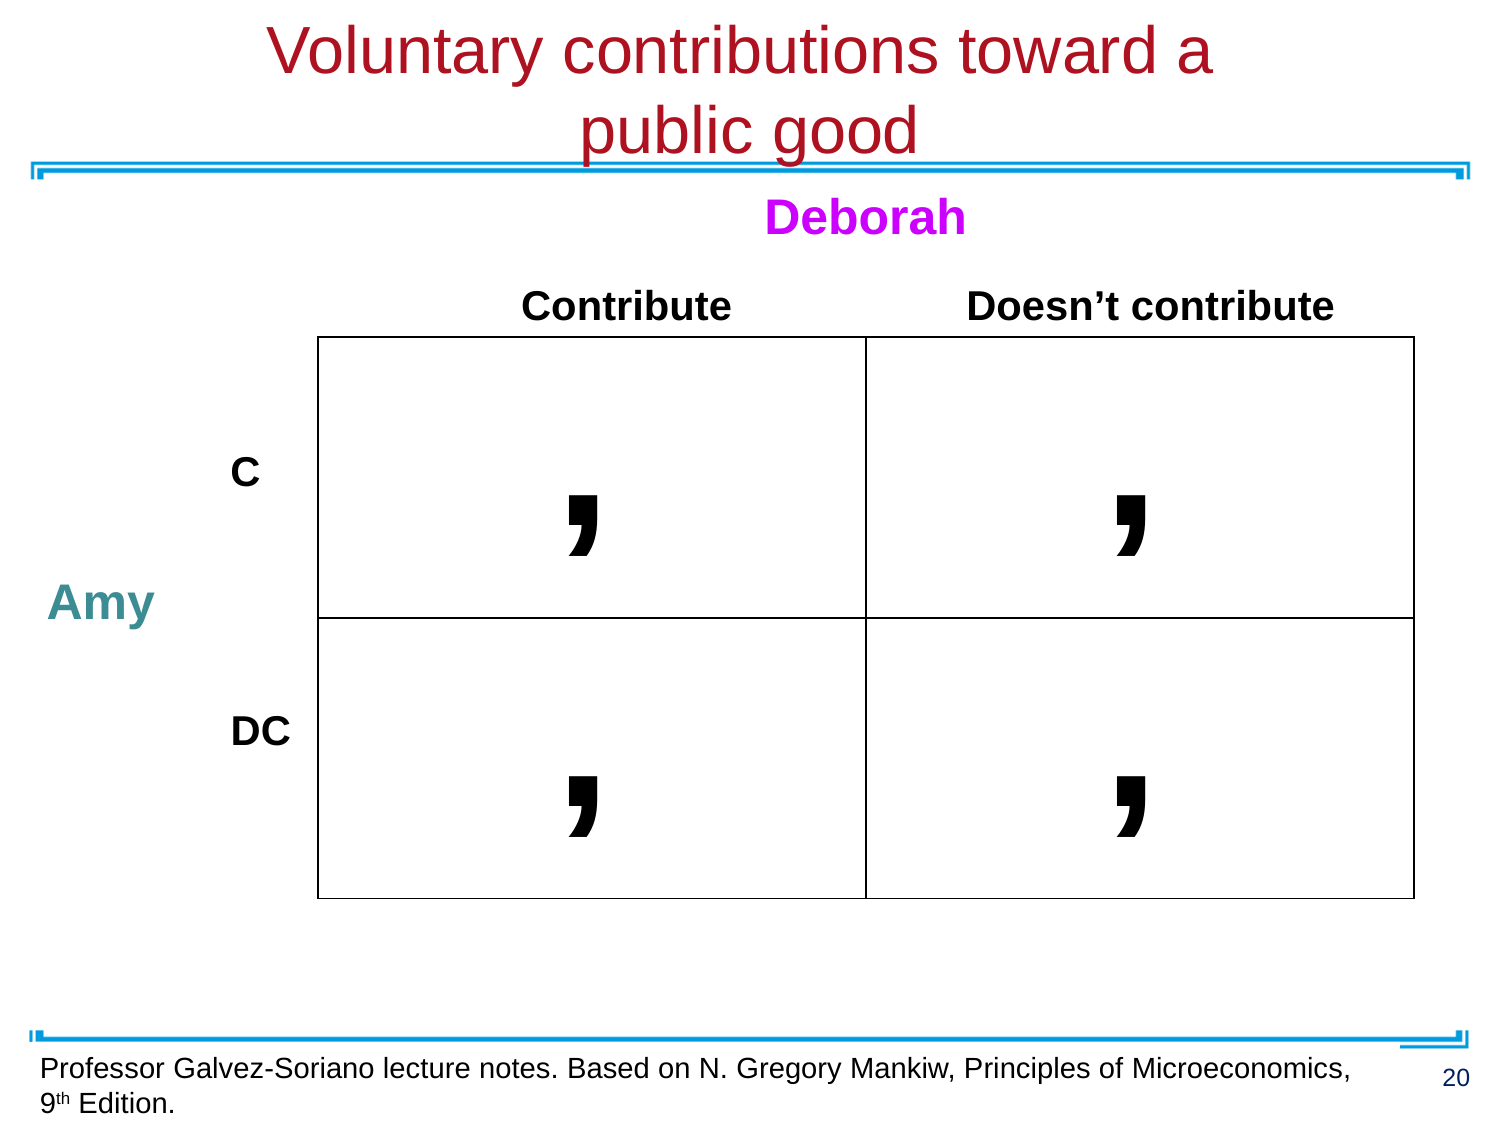

# Voluntary contributions toward a public good
Deborah
Contribute
Doesn’t contribute
| \_\_, | \_\_, |
| --- | --- |
| \_\_, | \_\_, |
C
Amy
DC
Professor Galvez-Soriano lecture notes. Based on N. Gregory Mankiw, Principles of Microeconomics, 9th Edition.
20